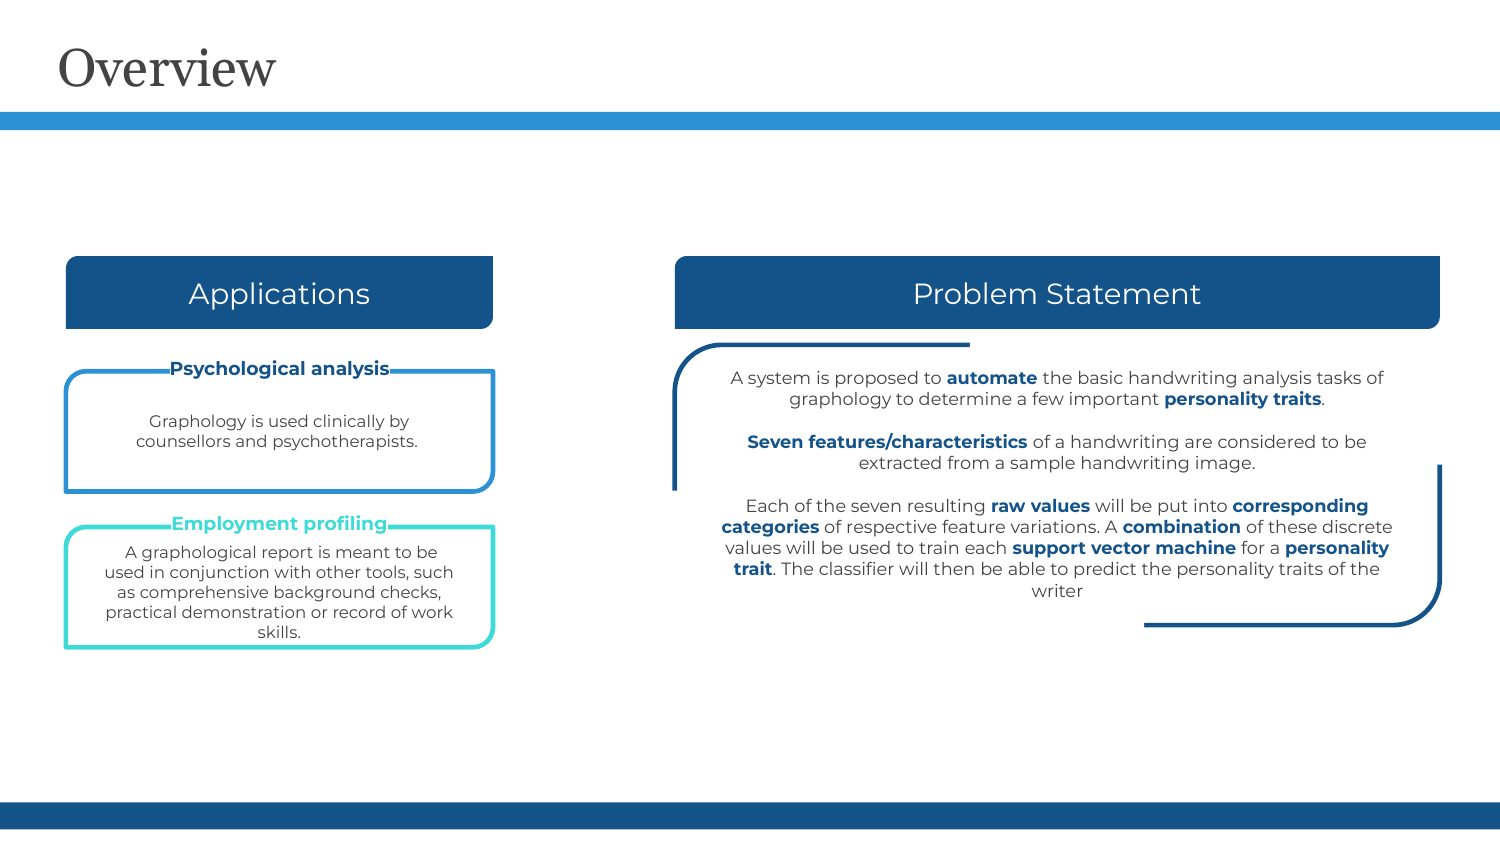

# Overview
Applications
Problem Statement

Psychological analysis

Graphology is used clinically by counsellors and psychotherapists.

A system is proposed to automate the basic handwriting analysis tasks of graphology to determine a few important personality traits.

Seven features/characteristics of a handwriting are considered to be extracted from a sample handwriting image.

Each of the seven resulting raw values will be put into corresponding categories of respective feature variations. A combination of these discrete values will be used to train each support vector machine for a personality trait. The classifier will then be able to predict the personality traits of the writer

Employment profiling

 A graphological report is meant to be used in conjunction with other tools, such as comprehensive background checks, practical demonstration or record of work skills.